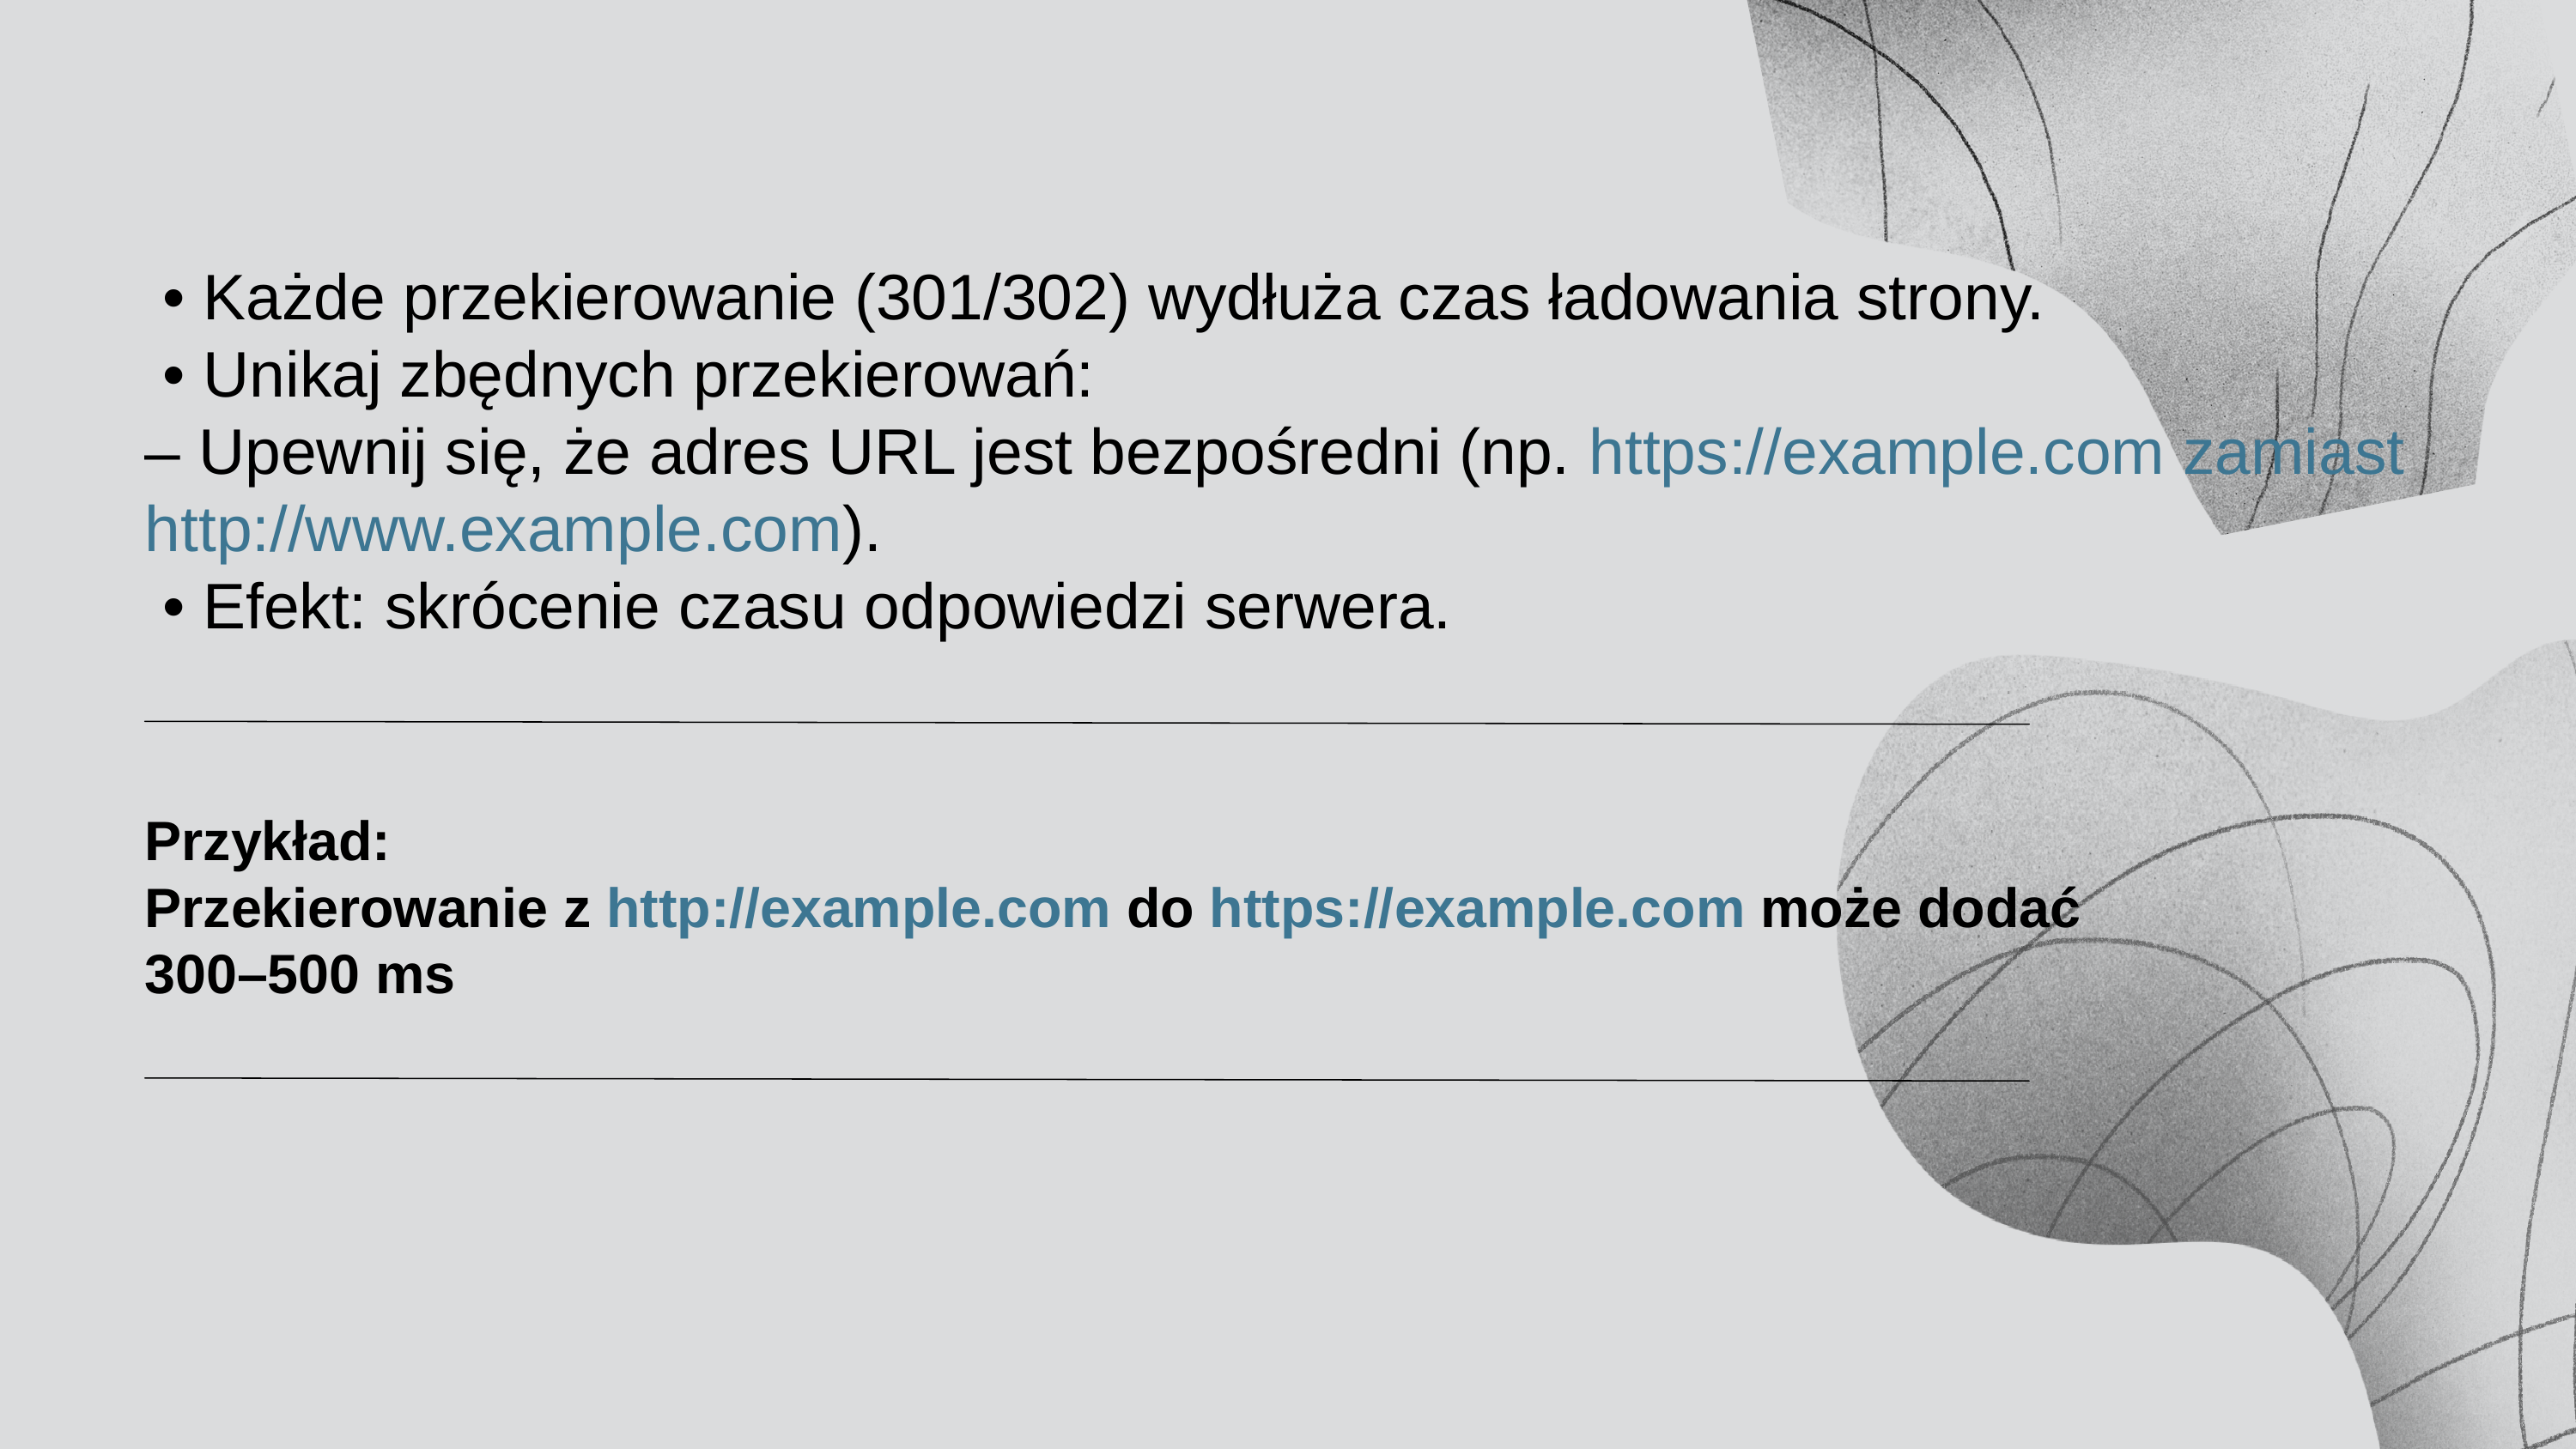

• Każde przekierowanie (301/302) wydłuża czas ładowania strony.
 • Unikaj zbędnych przekierowań:
– Upewnij się, że adres URL jest bezpośredni (np. https://example.com zamiast http://www.example.com).
 • Efekt: skrócenie czasu odpowiedzi serwera.

Przykład:
Przekierowanie z http://example.com do https://example.com może dodać 300–500 ms